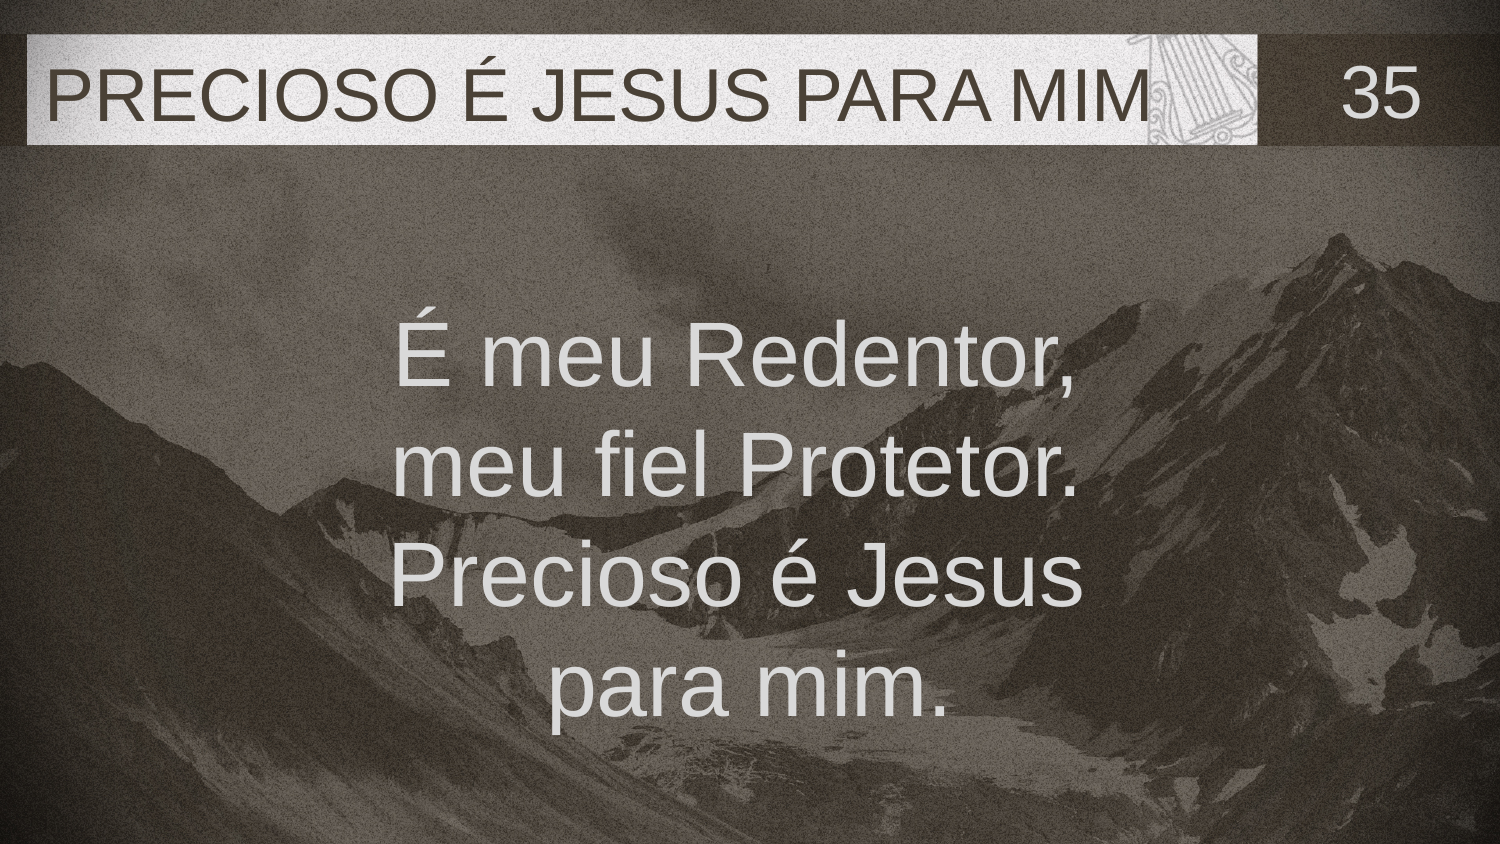

# PRECIOSO É JESUS PARA MIM
35
É meu Redentor,
meu fiel Protetor.
Precioso é Jesus
para mim.